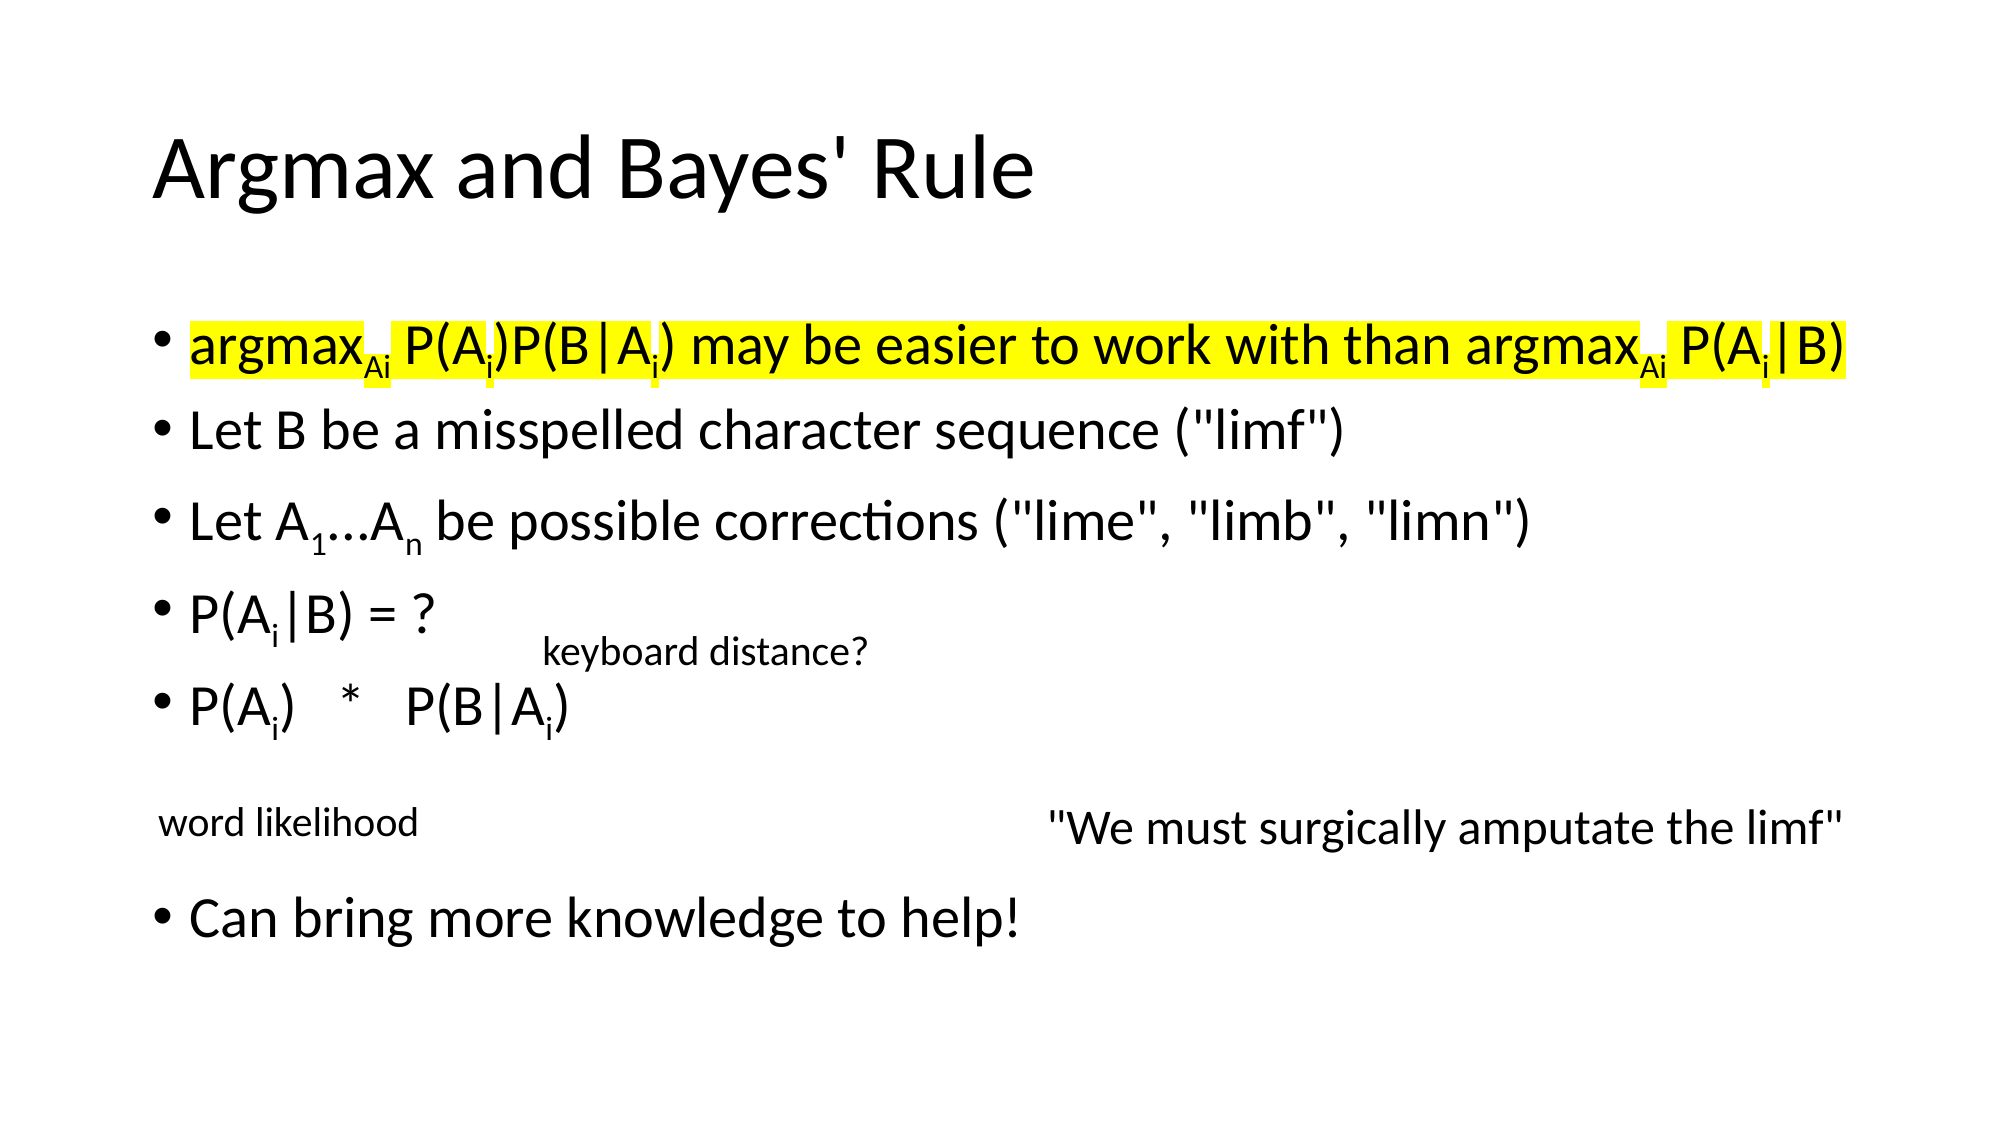

# Argmax and Bayes' Rule
argmaxAi P(Ai)P(B|Ai) may be easier to work with than argmaxAi P(Ai|B)
Let B be a misspelled character sequence ("limf")
Let A1...An be possible corrections ("lime", "limb", "limn")
P(Ai|B) = ?
P(Ai)   *   P(B|Ai)
Can bring more knowledge to help!

keyboard distance?
word likelihood
"We must surgically amputate the limf"